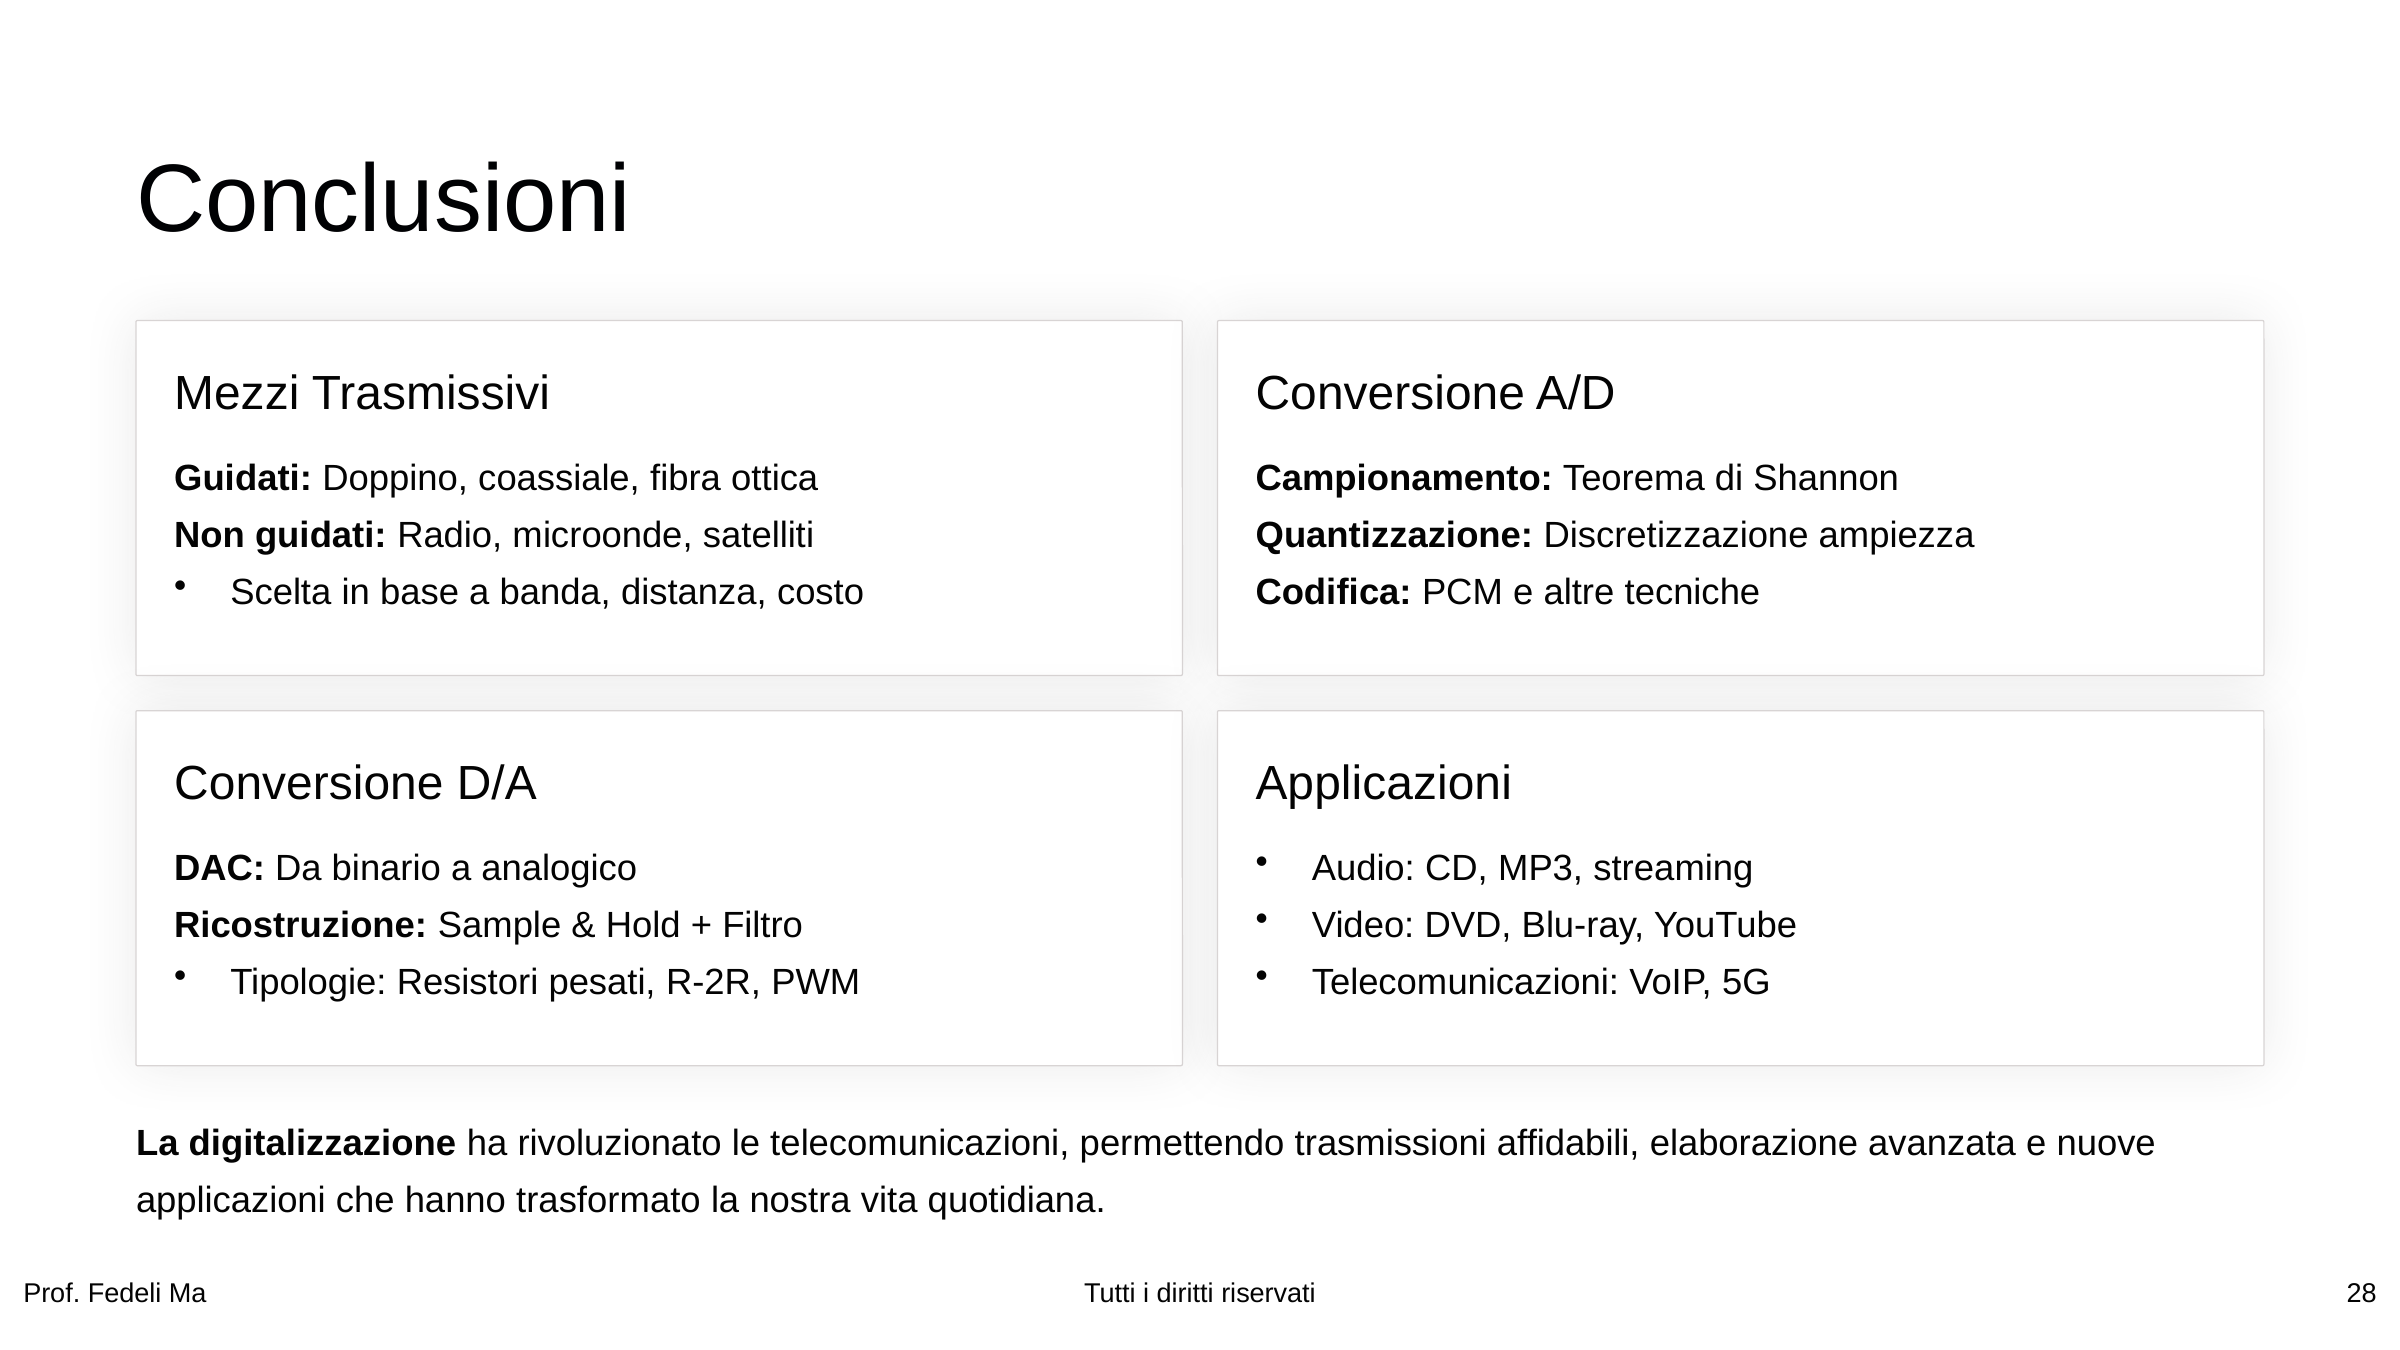

Conclusioni

Mezzi Trasmissivi
Conversione A/D
Guidati: Doppino, coassiale, fibra ottica
Non guidati: Radio, microonde, satelliti
Scelta in base a banda, distanza, costo
Campionamento: Teorema di Shannon
Quantizzazione: Discretizzazione ampiezza
Codifica: PCM e altre tecniche

Conversione D/A
Applicazioni
DAC: Da binario a analogico
Ricostruzione: Sample & Hold + Filtro
Tipologie: Resistori pesati, R-2R, PWM
Audio: CD, MP3, streaming
Video: DVD, Blu-ray, YouTube
Telecomunicazioni: VoIP, 5G
La digitalizzazione ha rivoluzionato le telecomunicazioni, permettendo trasmissioni affidabili, elaborazione avanzata e nuove applicazioni che hanno trasformato la nostra vita quotidiana.
Prof. Fedeli Ma
Tutti i diritti riservati
28